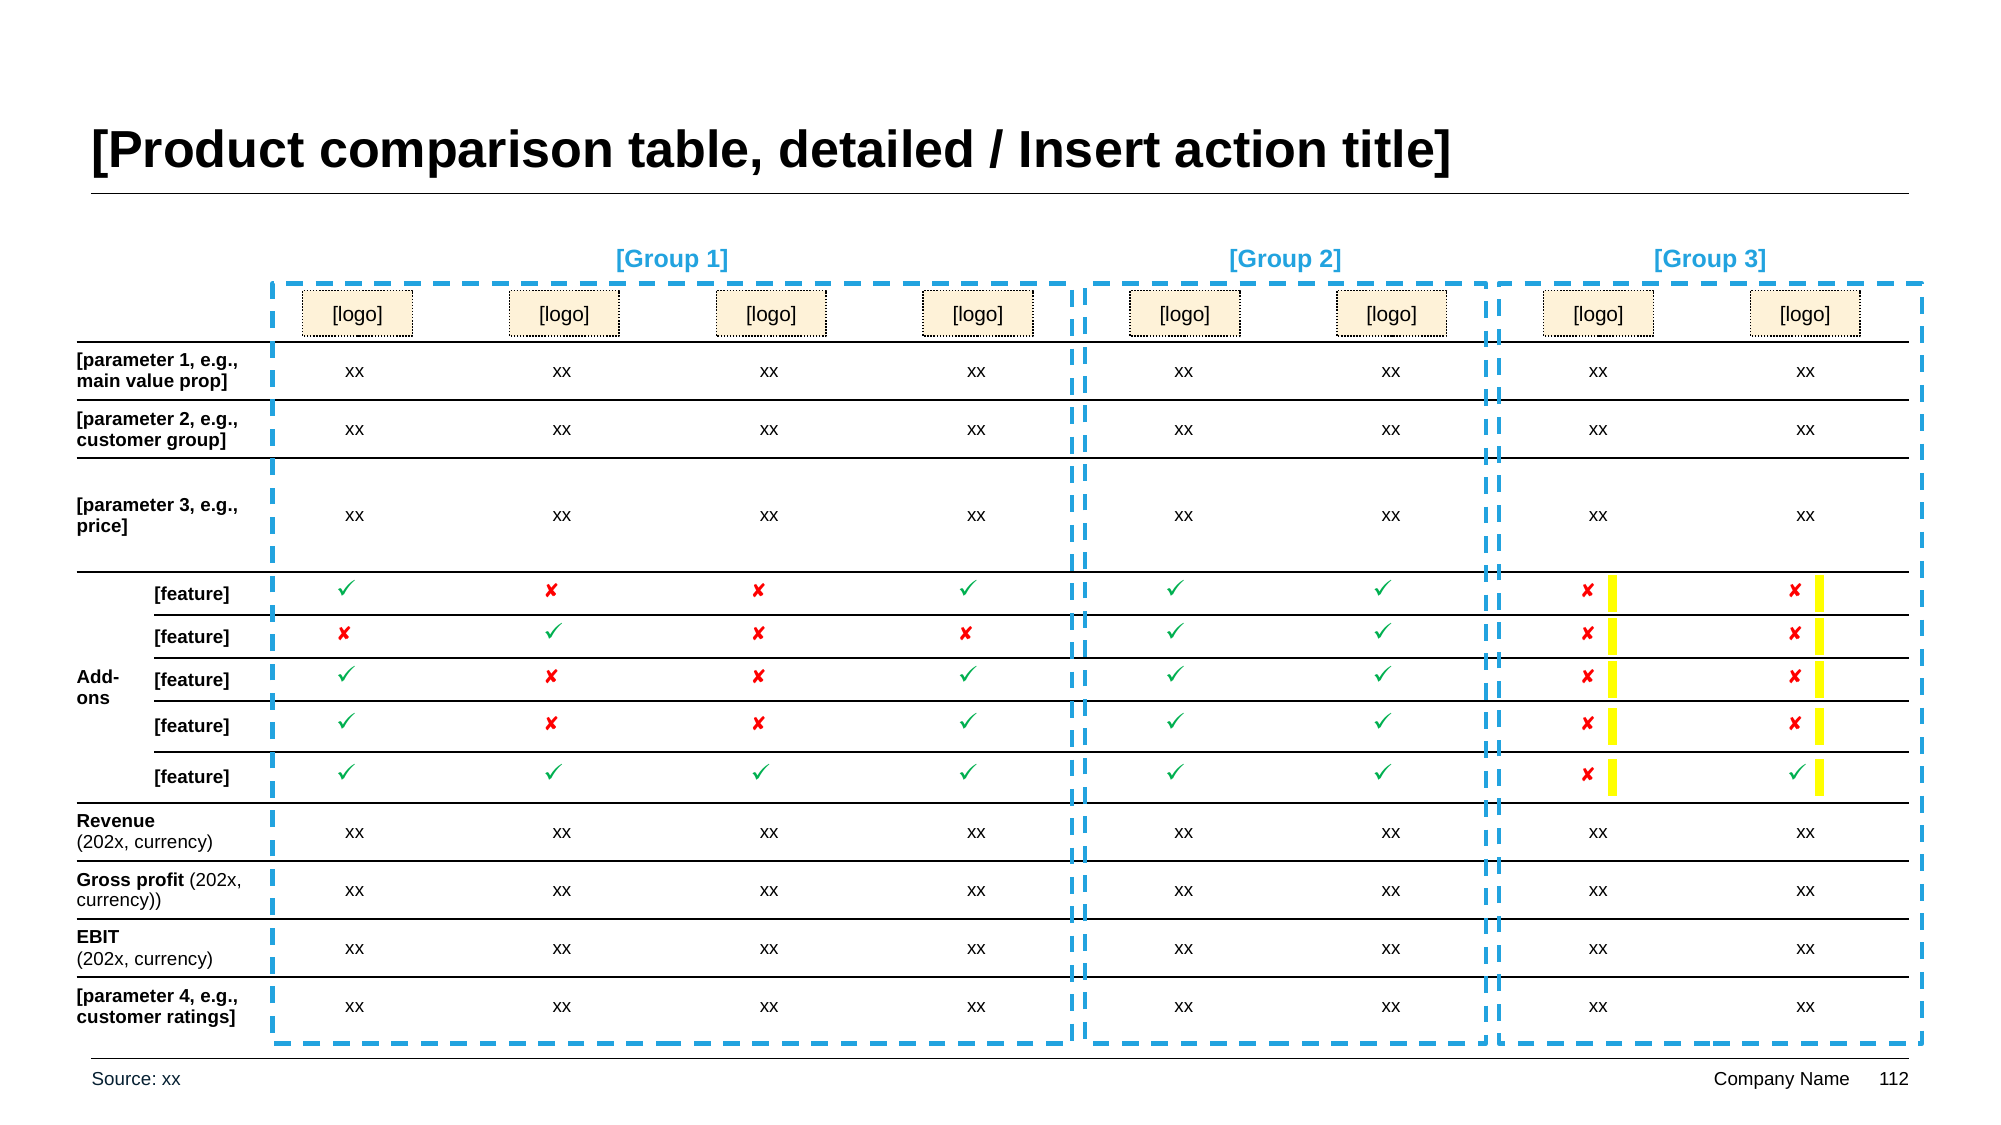

# [Product comparison table, detailed / Insert action title]
[Group 1]
[Group 2]
[Group 3]

[logo]
[logo]
[logo]
[logo]
[logo]
[logo]
[logo]
[logo]
|  |  |  |  |  |  |  |  |  |  |
| --- | --- | --- | --- | --- | --- | --- | --- | --- | --- |
| [parameter 1, e.g., main value prop] |  | xx | xx | xx | xx | xx | xx | xx | xx |
| [parameter 2, e.g., customer group] |  | xx | xx | xx | xx | xx | xx | xx | xx |
| [parameter 3, e.g., price] |  | xx | xx | xx | xx | xx | xx | xx | xx |
| Add-ons | [feature] |  |  |  |  |  |  |  |  |
|  | [feature] |  |  |  |  |  |  |  |  |
|  | [feature] |  |  |  |  |  |  |  |  |
|  | [feature] |  |  |  |  |  |  |  |  |
|  | [feature] |  |  |  |  |  |  |  |  |
| Revenue (202x, currency) |  | xx | xx | xx | xx | xx | xx | xx | xx |
| Gross profit (202x, currency)) |  | xx | xx | xx | xx | xx | xx | xx | xx |
| EBIT (202x, currency) |  | xx | xx | xx | xx | xx | xx | xx | xx |
| [parameter 4, e.g., customer ratings] |  | xx | xx | xx | xx | xx | xx | xx | xx |
Source: xx